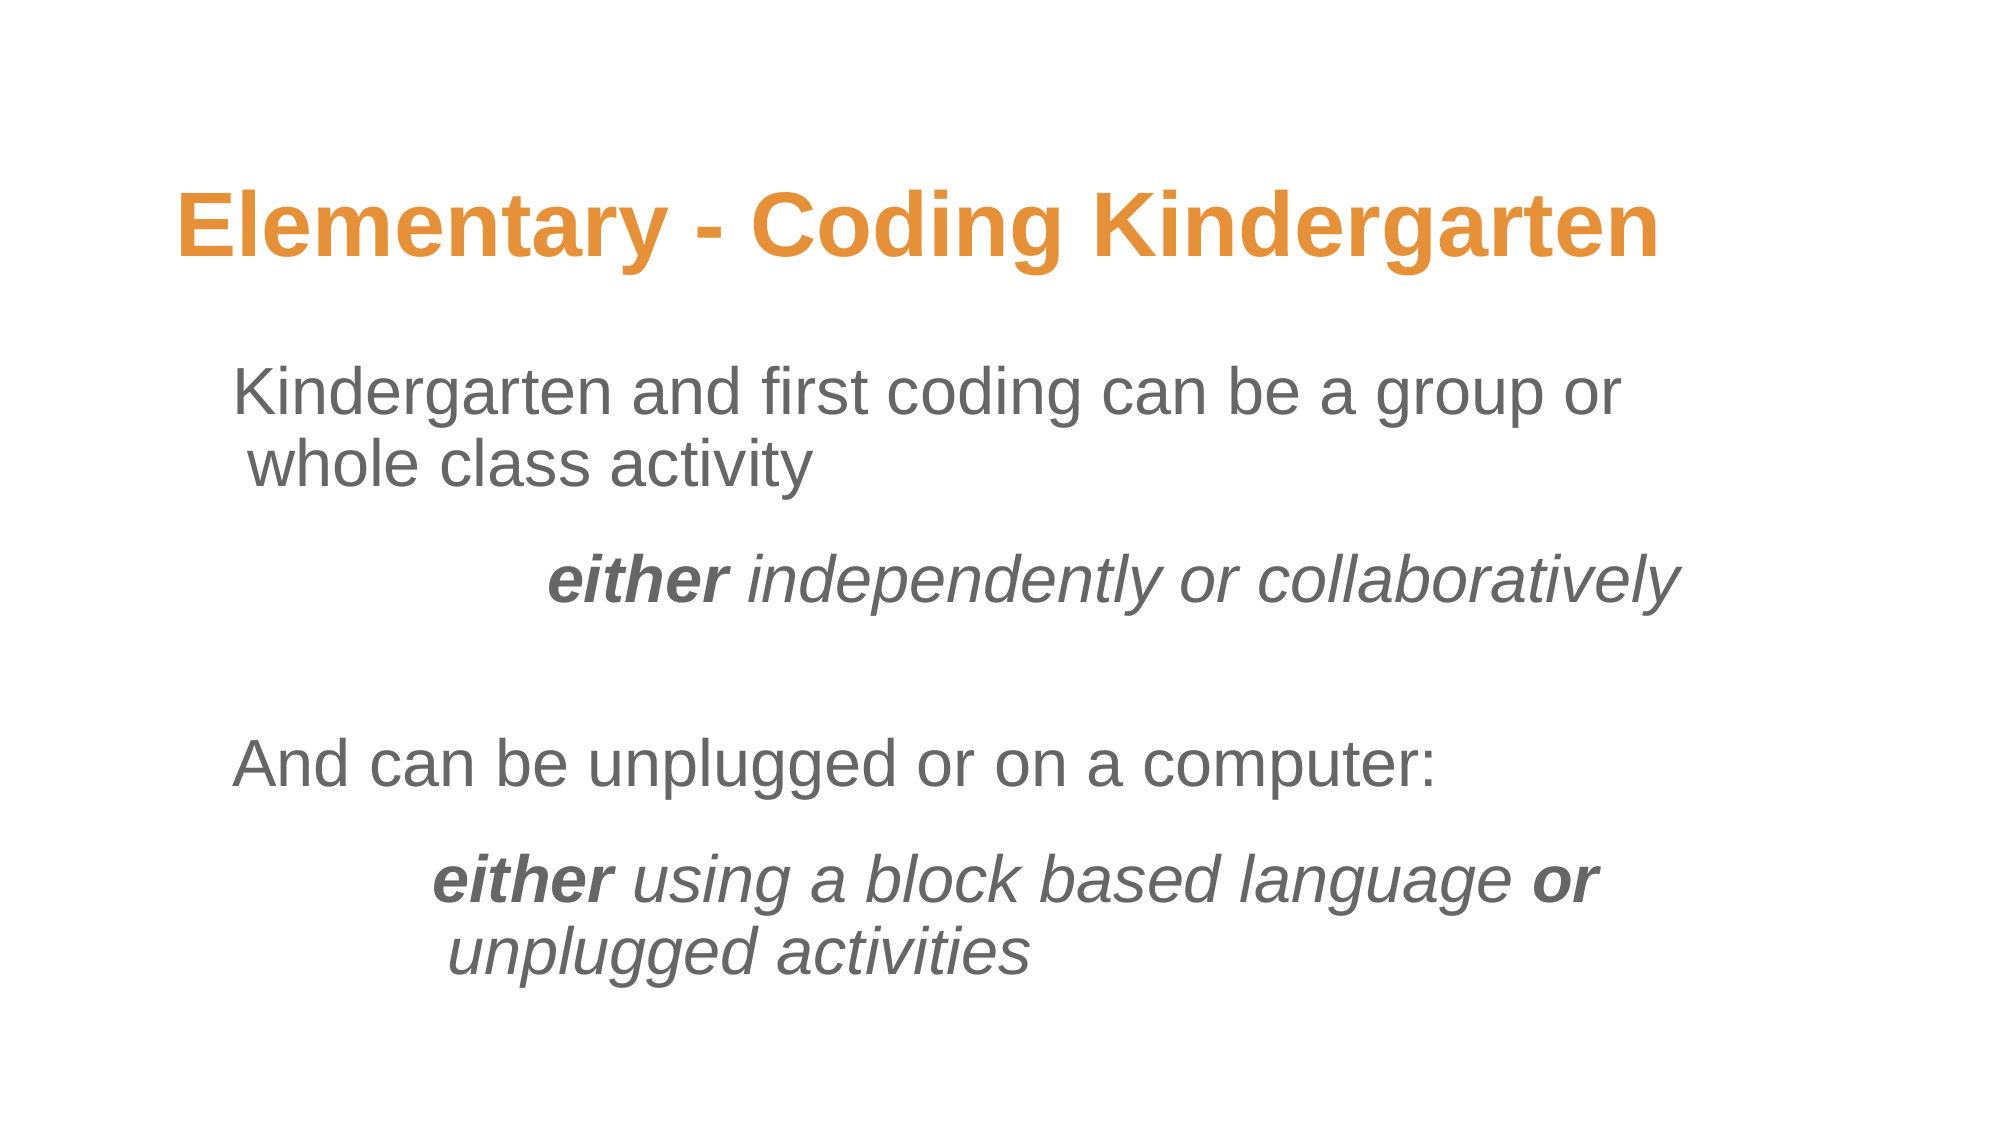

# Elementary - Coding Kindergarten
Kindergarten and first coding can be a group or whole class activity
			either independently or collaboratively

And can be unplugged or on a computer:
either using a block based language or unplugged activities